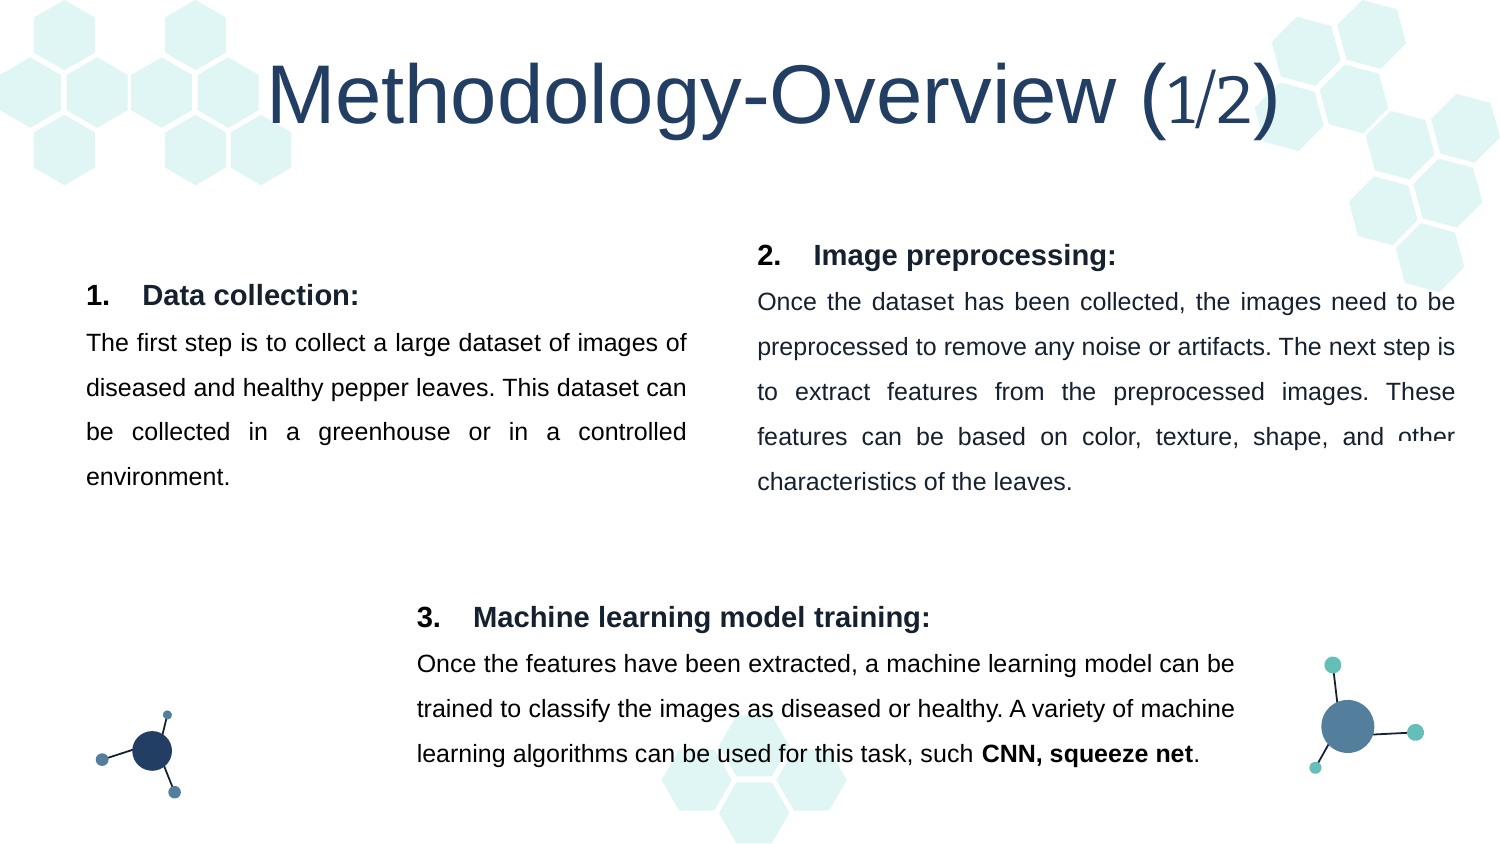

# Methodology-Overview (1/2)
Image preprocessing:
Once the dataset has been collected, the images need to be preprocessed to remove any noise or artifacts. The next step is to extract features from the preprocessed images. These features can be based on color, texture, shape, and other characteristics of the leaves.
Data collection:
The first step is to collect a large dataset of images of diseased and healthy pepper leaves. This dataset can be collected in a greenhouse or in a controlled environment.

Machine learning model training:
Once the features have been extracted, a machine learning model can be trained to classify the images as diseased or healthy. A variety of machine learning algorithms can be used for this task, such CNN, squeeze net.